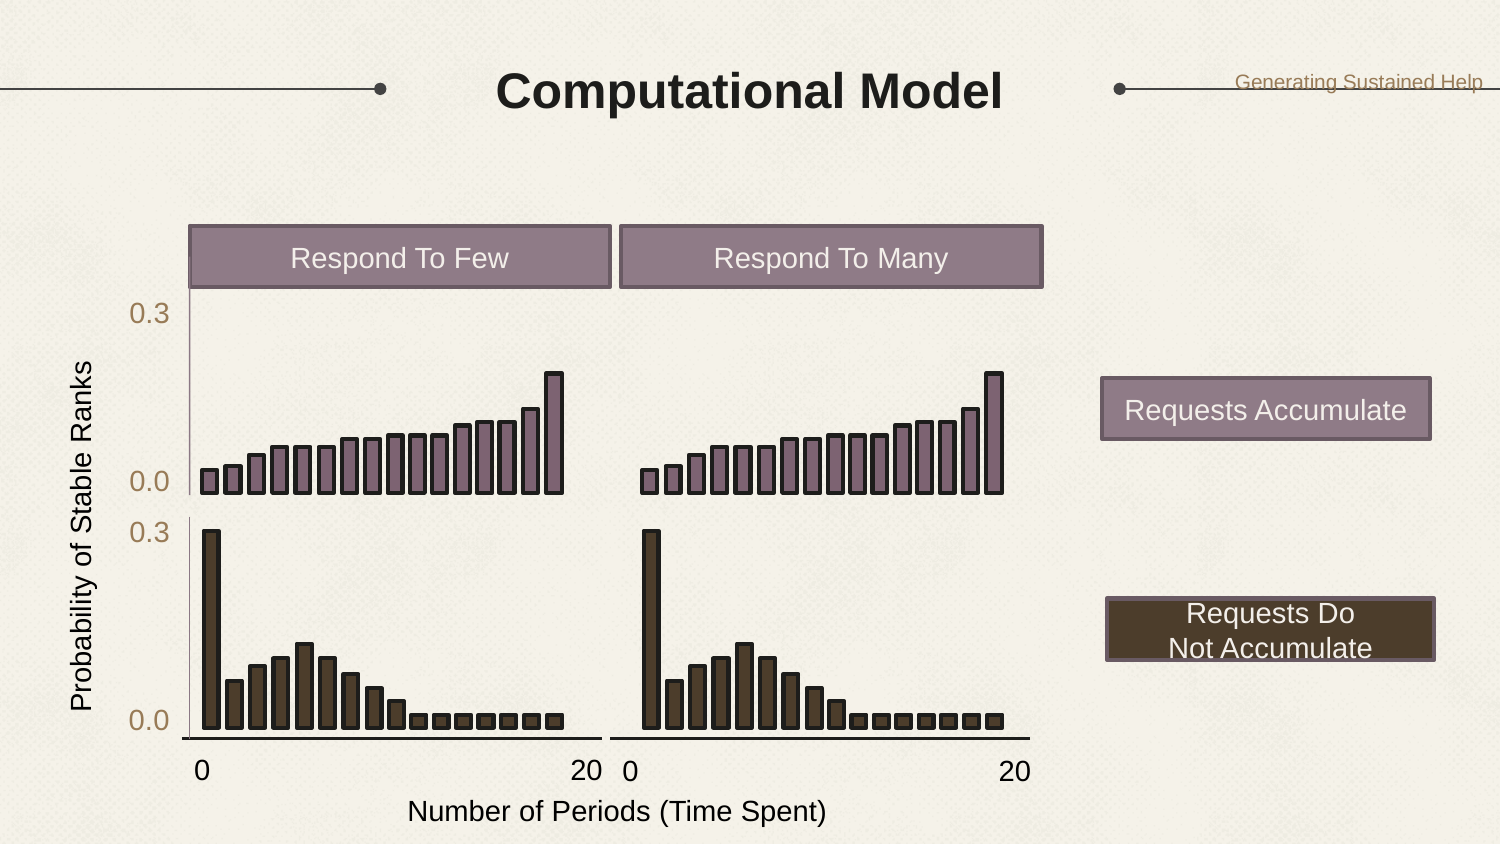

Generating Sustained Help
# Computational Model
Respond To Few
Respond To Many
0.3

Requests Accumulate

0.0

0.3
Probability of Stable Ranks

Requests Do
Not Accumulate

0.0

0
20
0
20
Number of Periods (Time Spent)